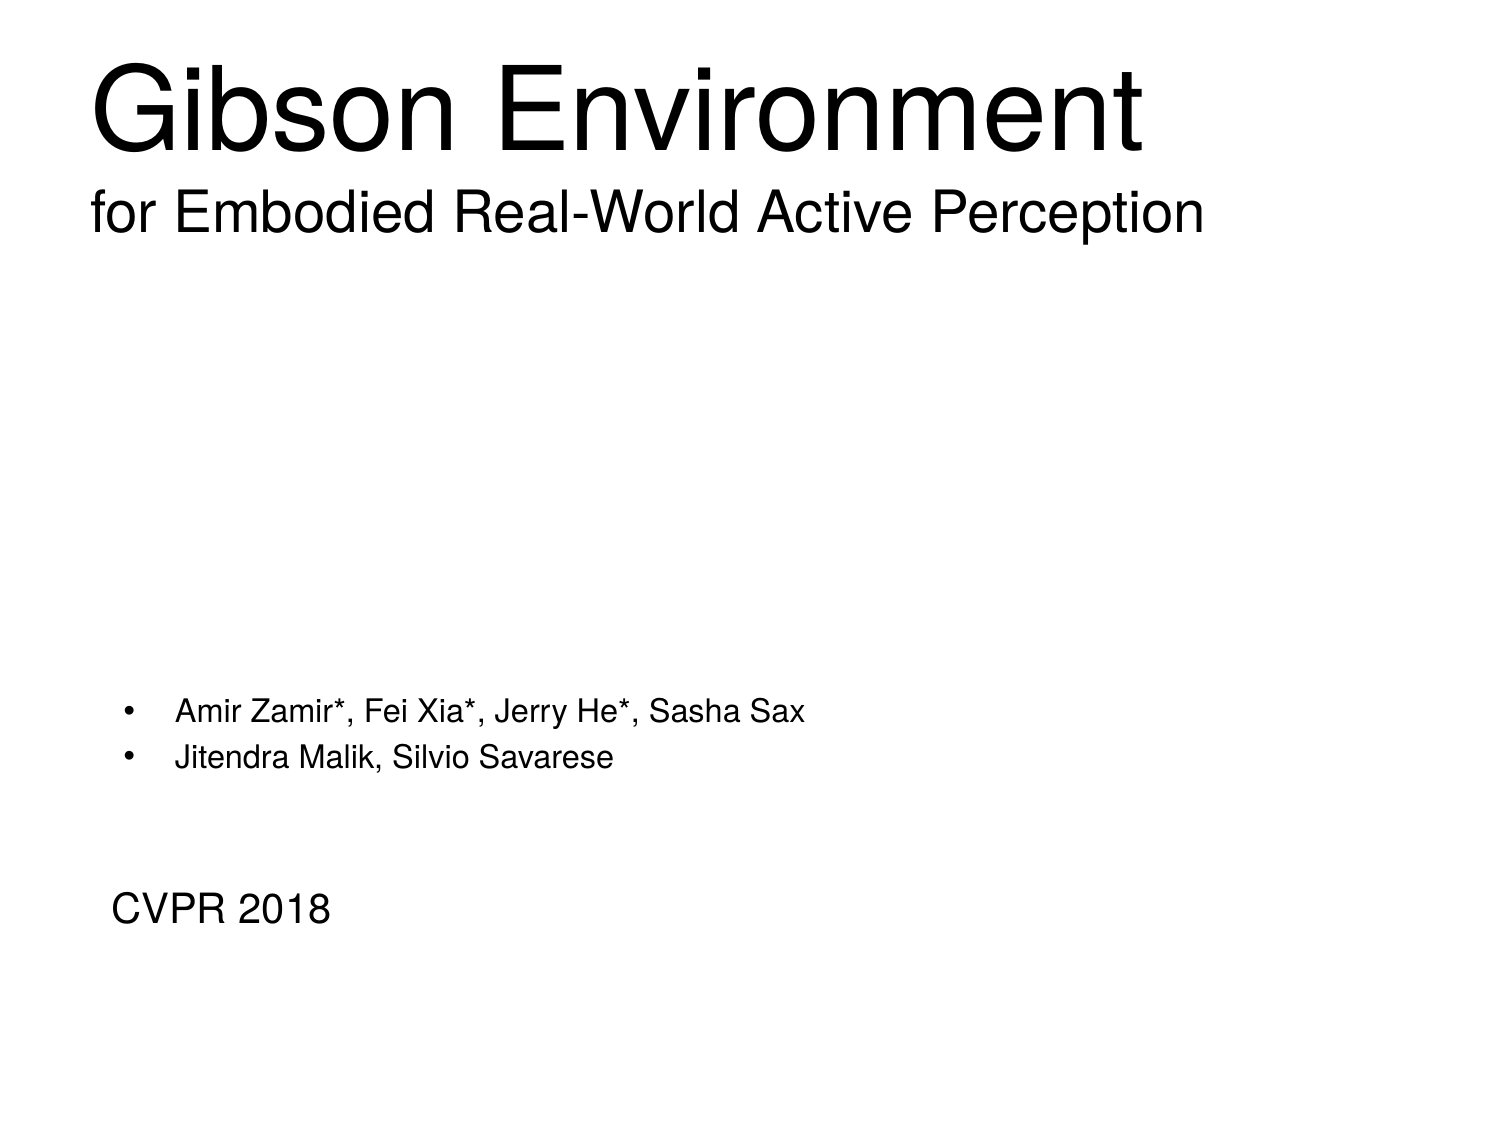

# Gibson Environment
for Embodied Real-World Active Perception
Amir Zamir*, Fei Xia*, Jerry He*, Sasha Sax
Jitendra Malik, Silvio Savarese
CVPR 2018